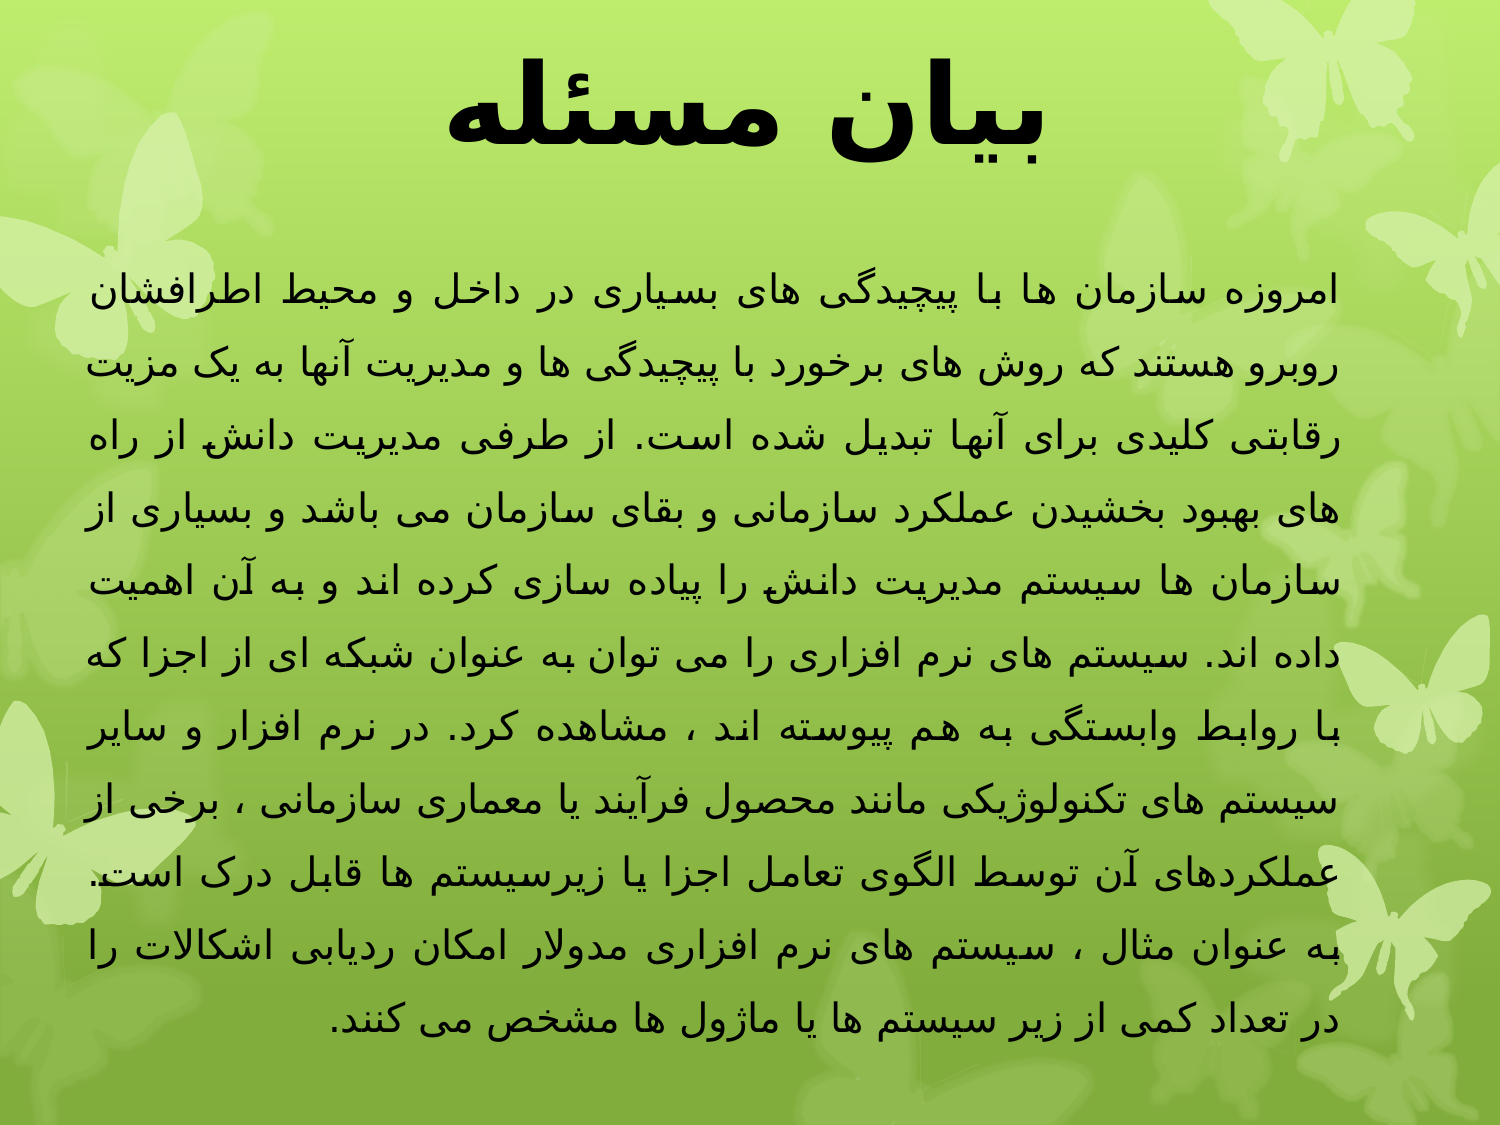

# بیان مسئله
امروزه سازمان ها با پیچیدگی های بسیاری در داخل و محیط اطرافشان روبرو هستند که روش های برخورد با پیچیدگی ها و مدیریت آنها به یک مزیت رقابتی کلیدی برای آنها تبدیل شده است. از طرفی مدیریت دانش از راه های بهبود بخشیدن عملکرد سازمانی و بقای سازمان می باشد و بسیاری از سازمان ها سیستم مدیریت دانش را پیاده سازی کرده اند و به آن اهمیت داده اند. سیستم های نرم افزاری را می توان به عنوان شبکه ای از اجزا که با روابط وابستگی به هم پیوسته اند ، مشاهده کرد. در نرم افزار و سایر سیستم های تکنولوژیکی مانند محصول فرآیند یا معماری سازمانی ، برخی از عملکردهای آن توسط الگوی تعامل اجزا یا زیرسیستم ها قابل درک است. به عنوان مثال ، سیستم های نرم افزاری مدولار امکان ردیابی اشکالات را در تعداد کمی از زیر سیستم ها یا ماژول ها مشخص می کنند.